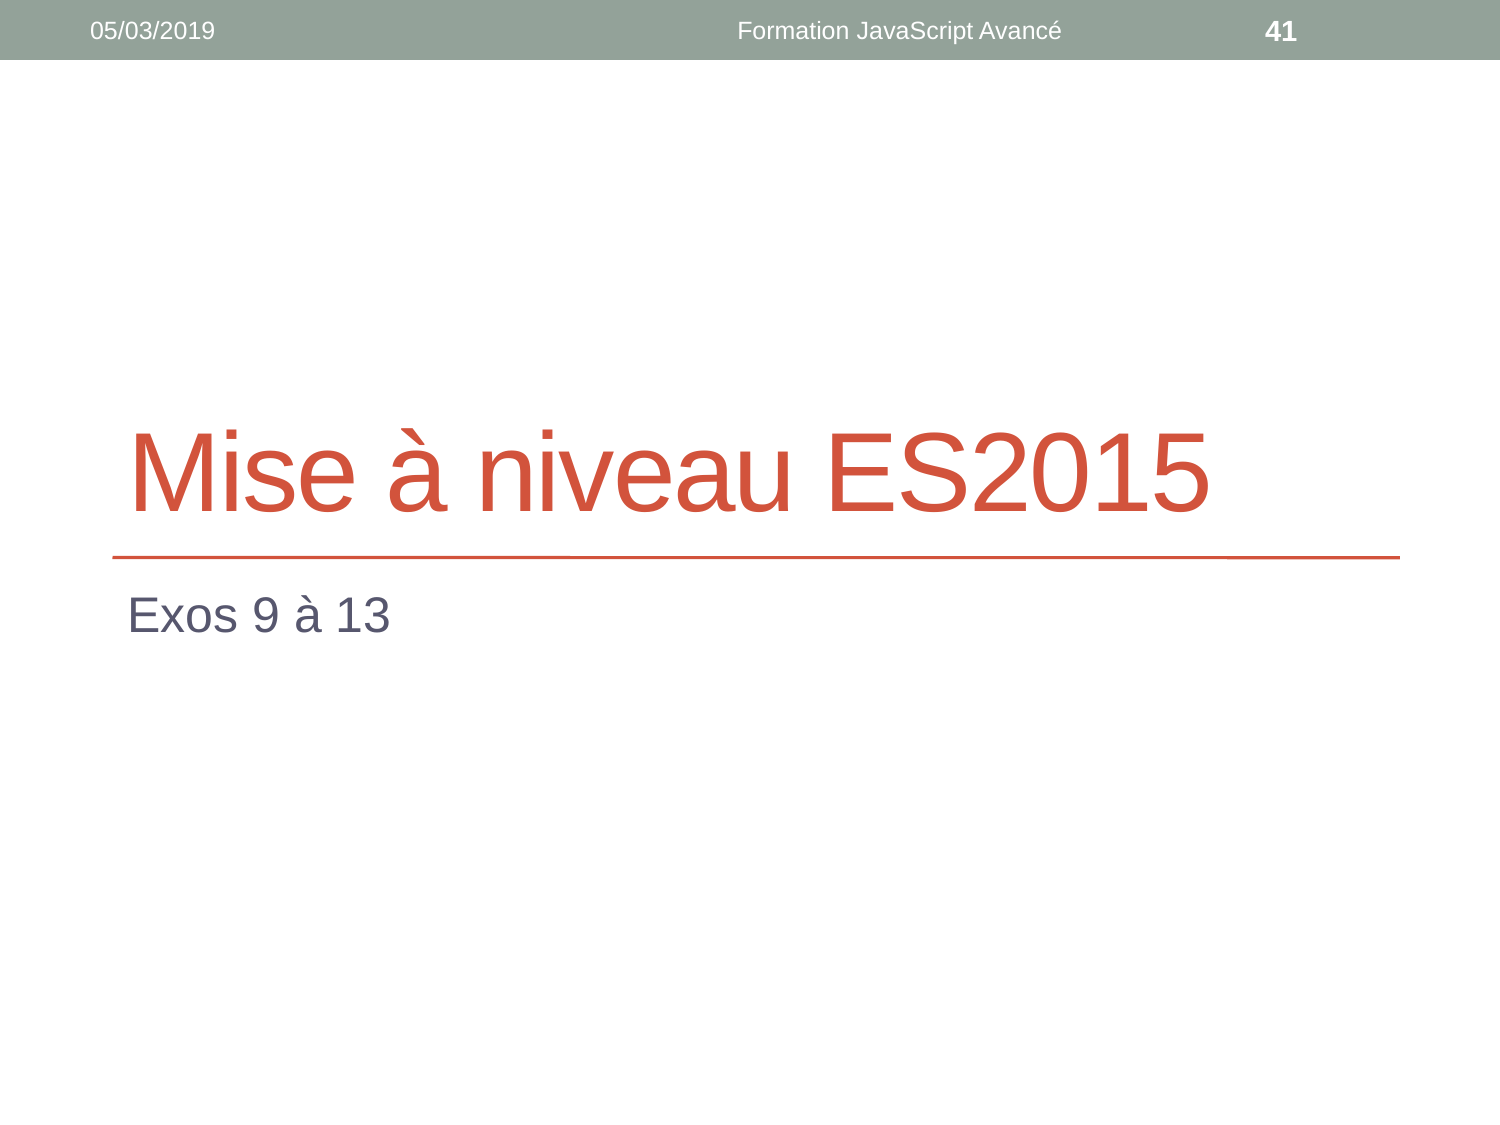

05/03/2019
Formation JavaScript Avancé
41
# Mise à niveau ES2015
Exos 9 à 13